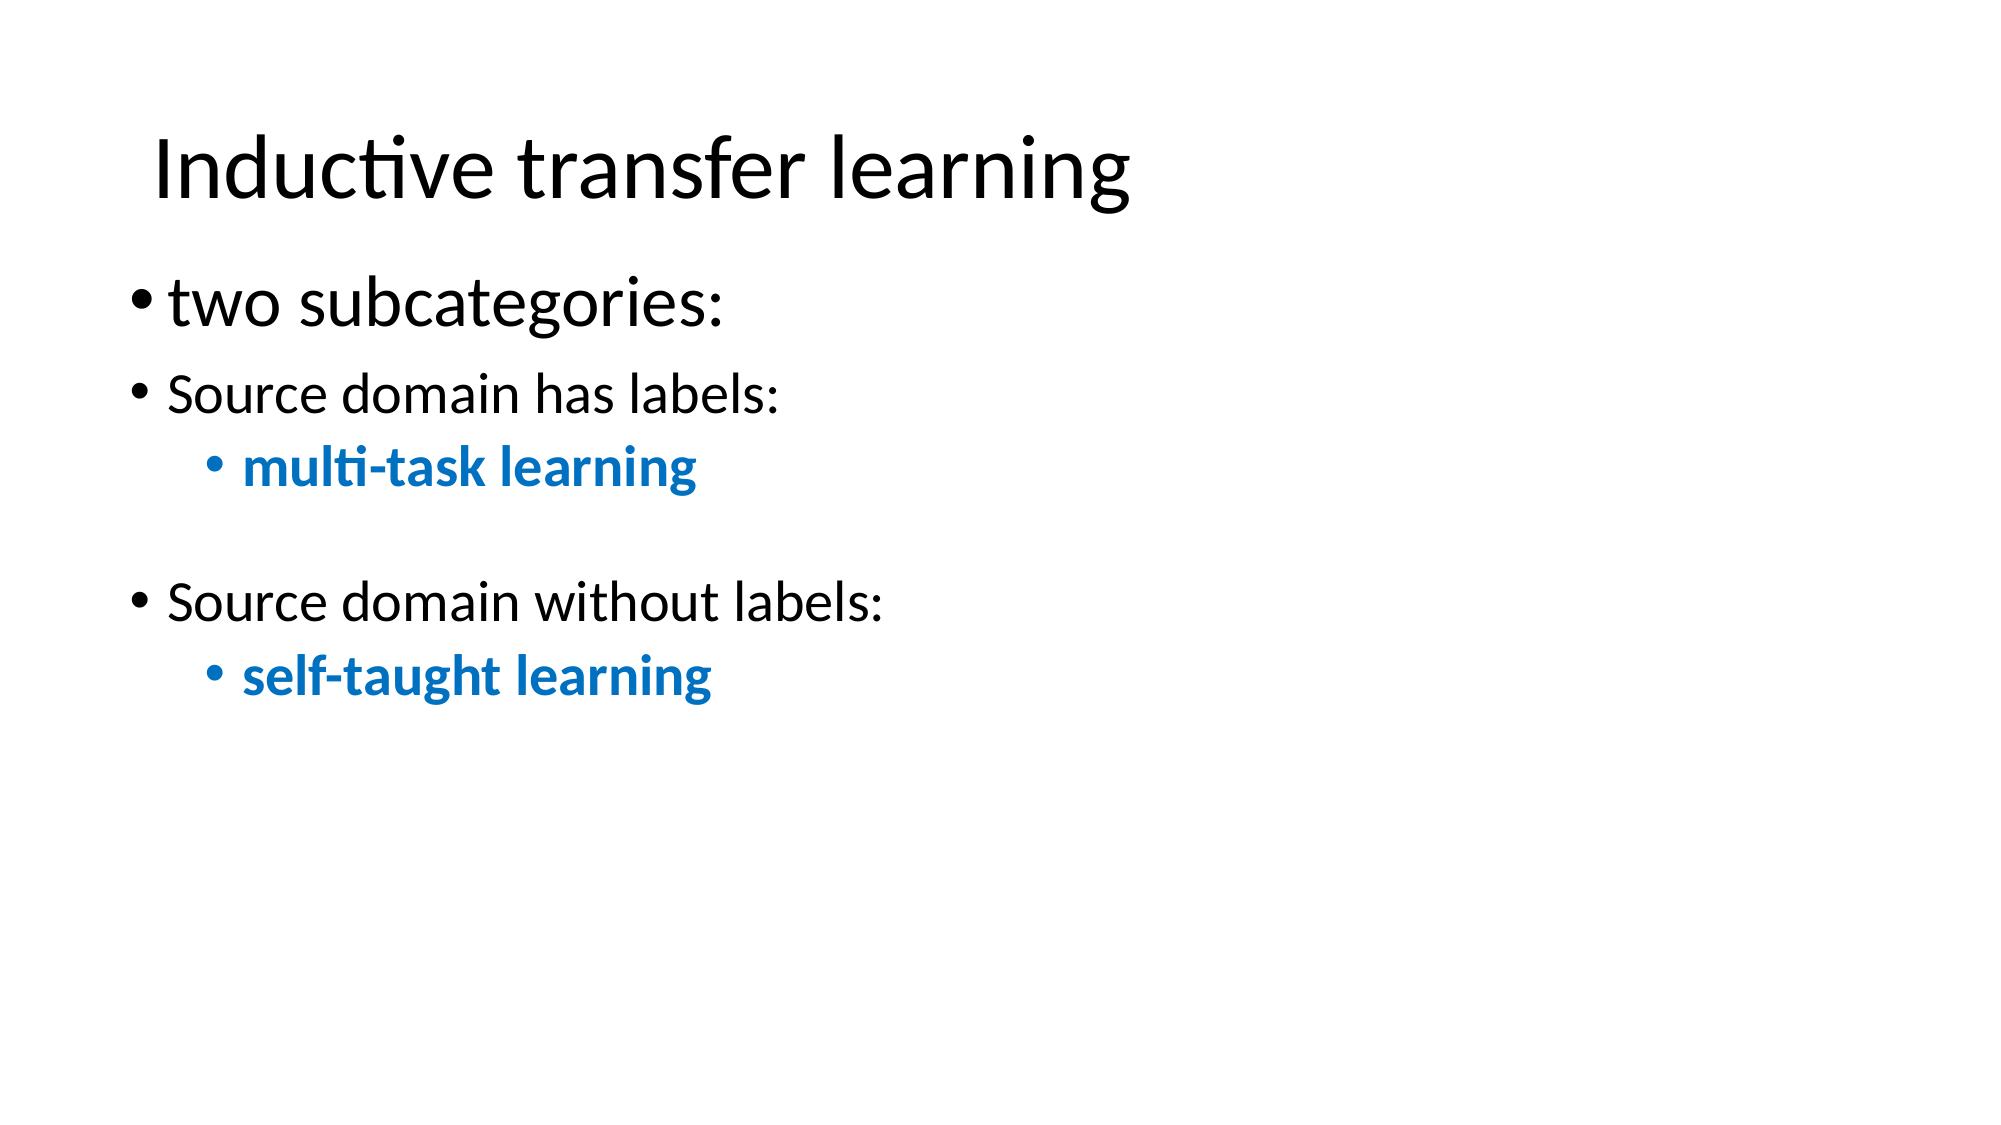

# Inductive transfer learning
two subcategories:
Source domain has labels:
multi-task learning

Source domain without labels:
self-taught learning